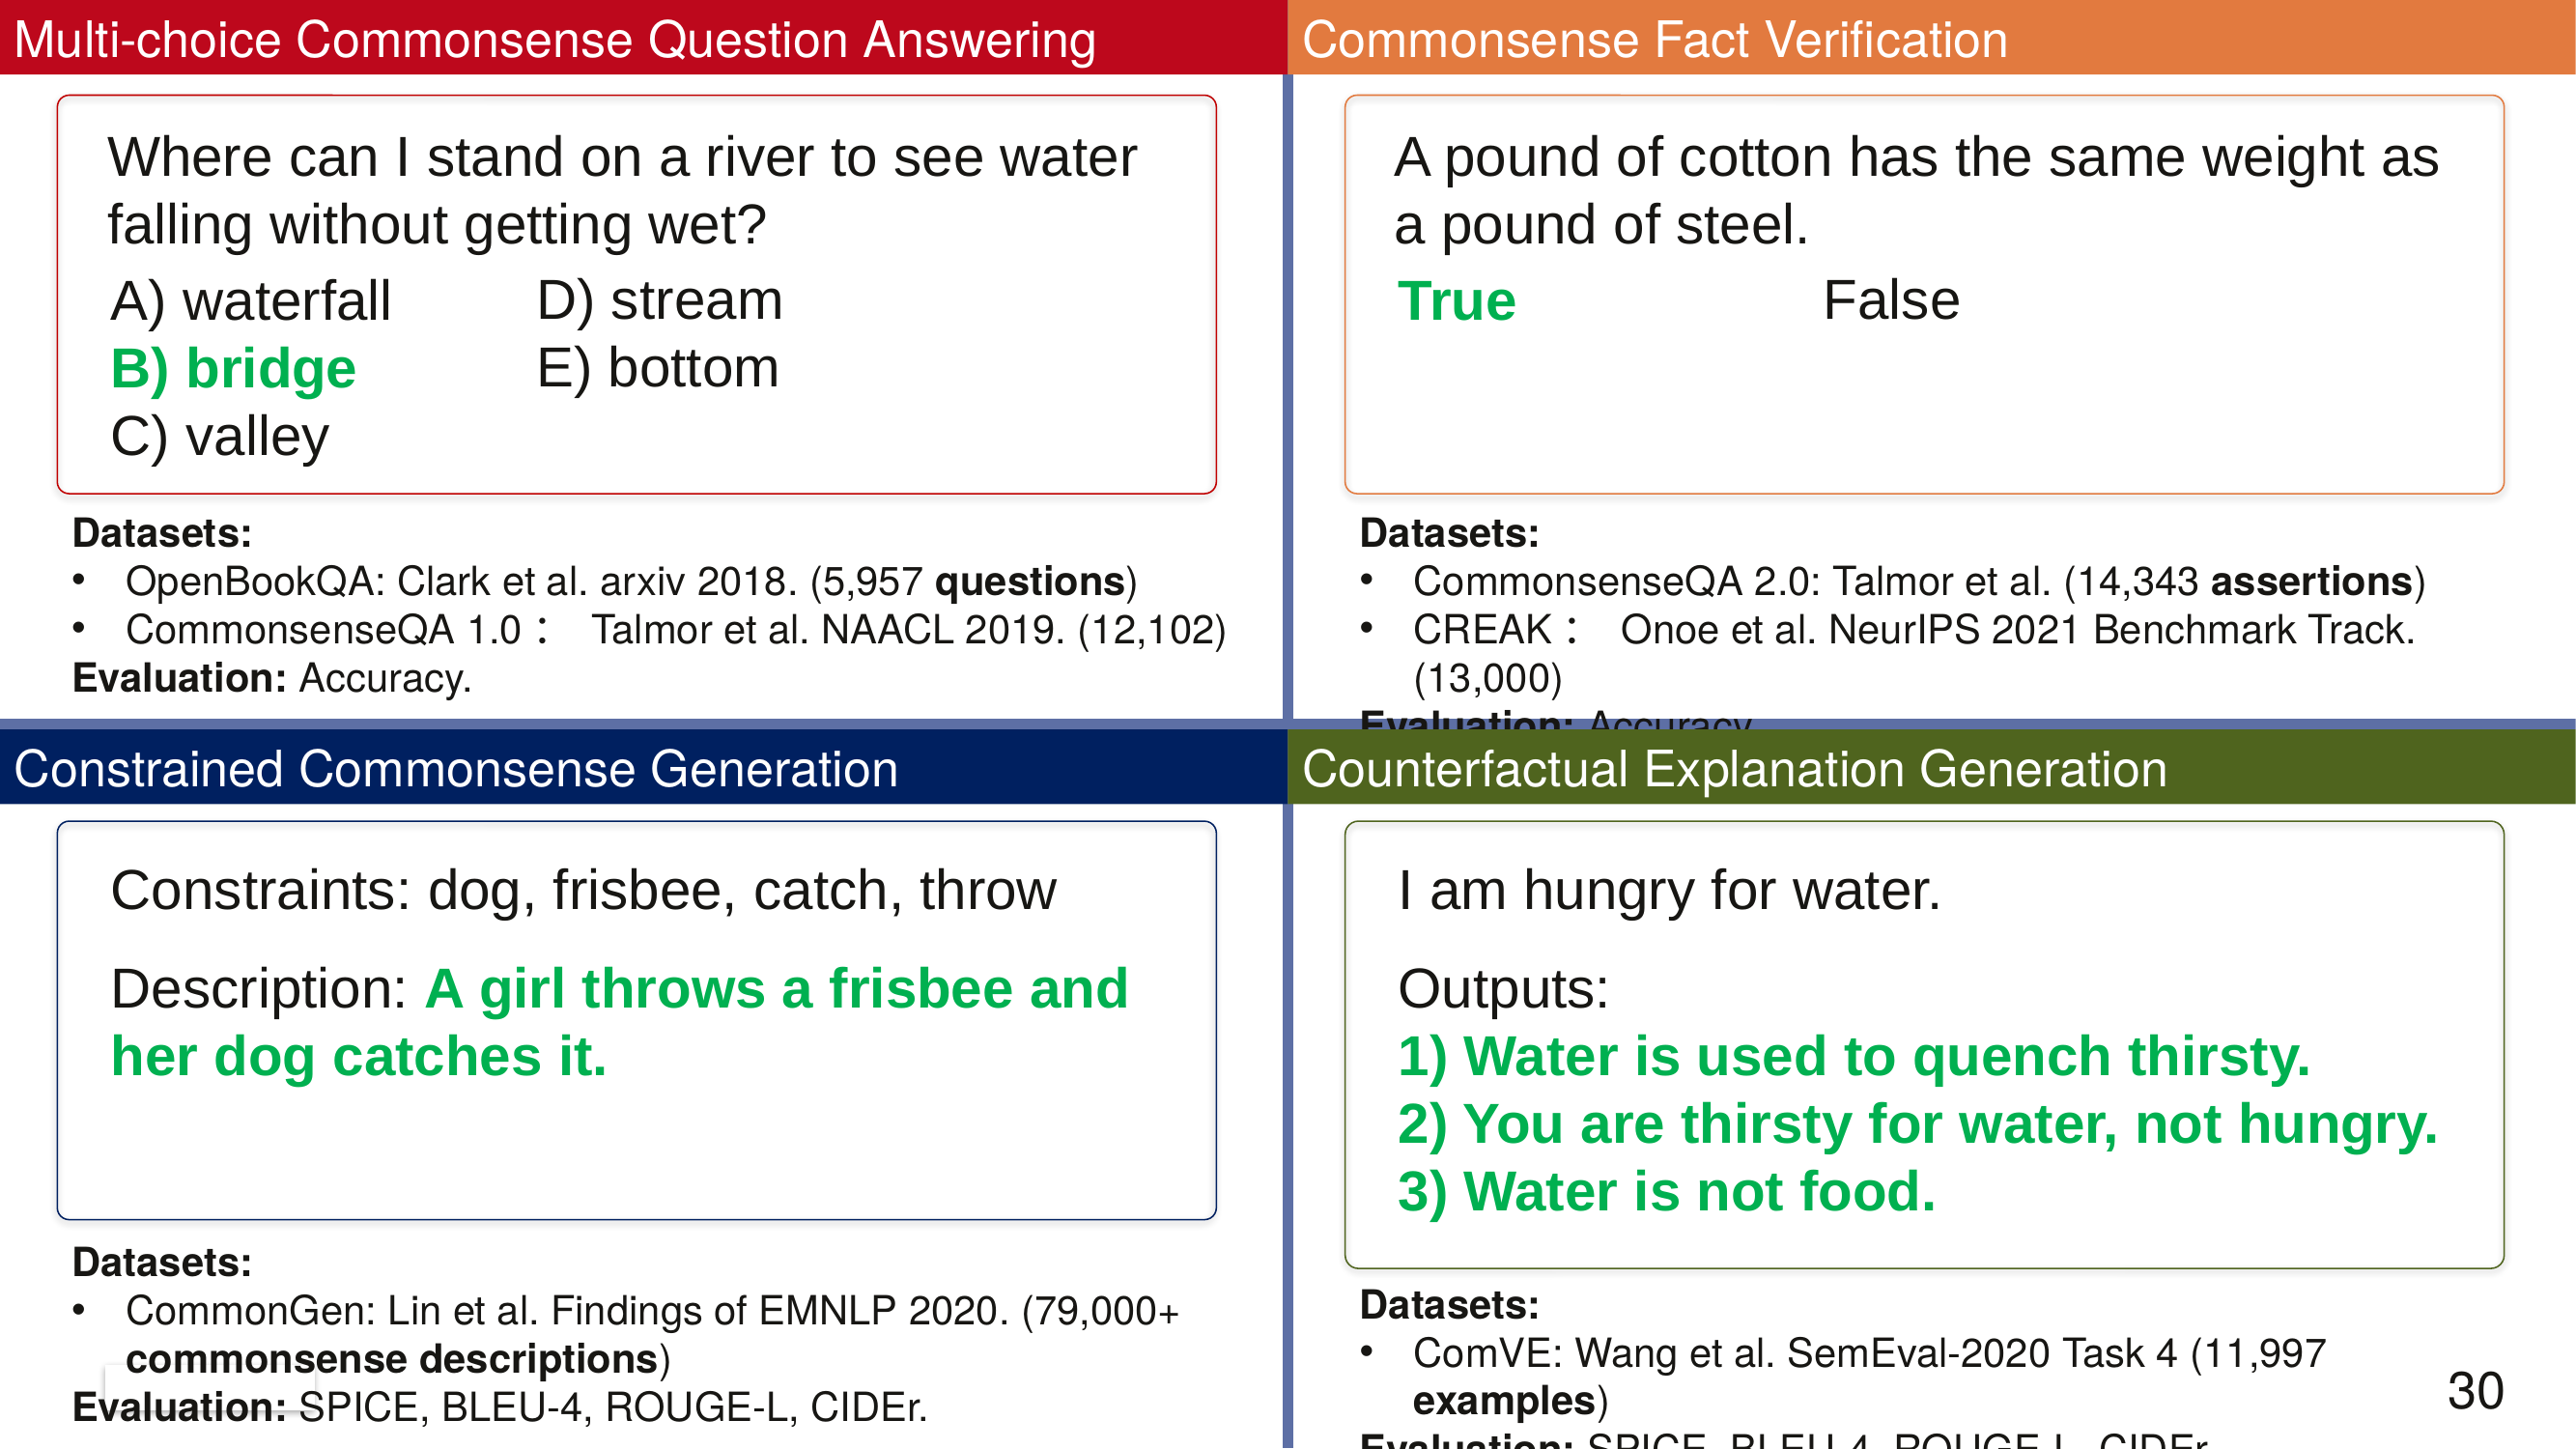

Commonsense Fact Verification

A pound of cotton has the same weight as a pound of steel.
False
True
Datasets:
CommonsenseQA 2.0: Talmor et al. (14,343 assertions)
CREAK： Onoe et al. NeurIPS 2021 Benchmark Track. (13,000)
Evaluation: Accuracy.
|  |  |
| --- | --- |
|  |  |
Multi-choice Commonsense Question Answering

Where can I stand on a river to see water falling without getting wet?
D) stream
E) bottom
A) waterfall
B) bridge
C) valley
Datasets:
OpenBookQA: Clark et al. arxiv 2018. (5,957 questions)
CommonsenseQA 1.0： Talmor et al. NAACL 2019. (12,102)
Evaluation: Accuracy.
Constrained Commonsense Generation

Constraints: dog, frisbee, catch, throw
Description: A girl throws a frisbee and her dog catches it.
Datasets:
CommonGen: Lin et al. Findings of EMNLP 2020. (79,000+ commonsense descriptions)
Evaluation: SPICE, BLEU-4, ROUGE-L, CIDEr.
Counterfactual Explanation Generation

I am hungry for water.
Outputs:
1) Water is used to quench thirsty.
2) You are thirsty for water, not hungry.
3) Water is not food.
Datasets:
ComVE: Wang et al. SemEval-2020 Task 4 (11,997 examples)
Evaluation: SPICE, BLEU-4, ROUGE-L, CIDEr.
30